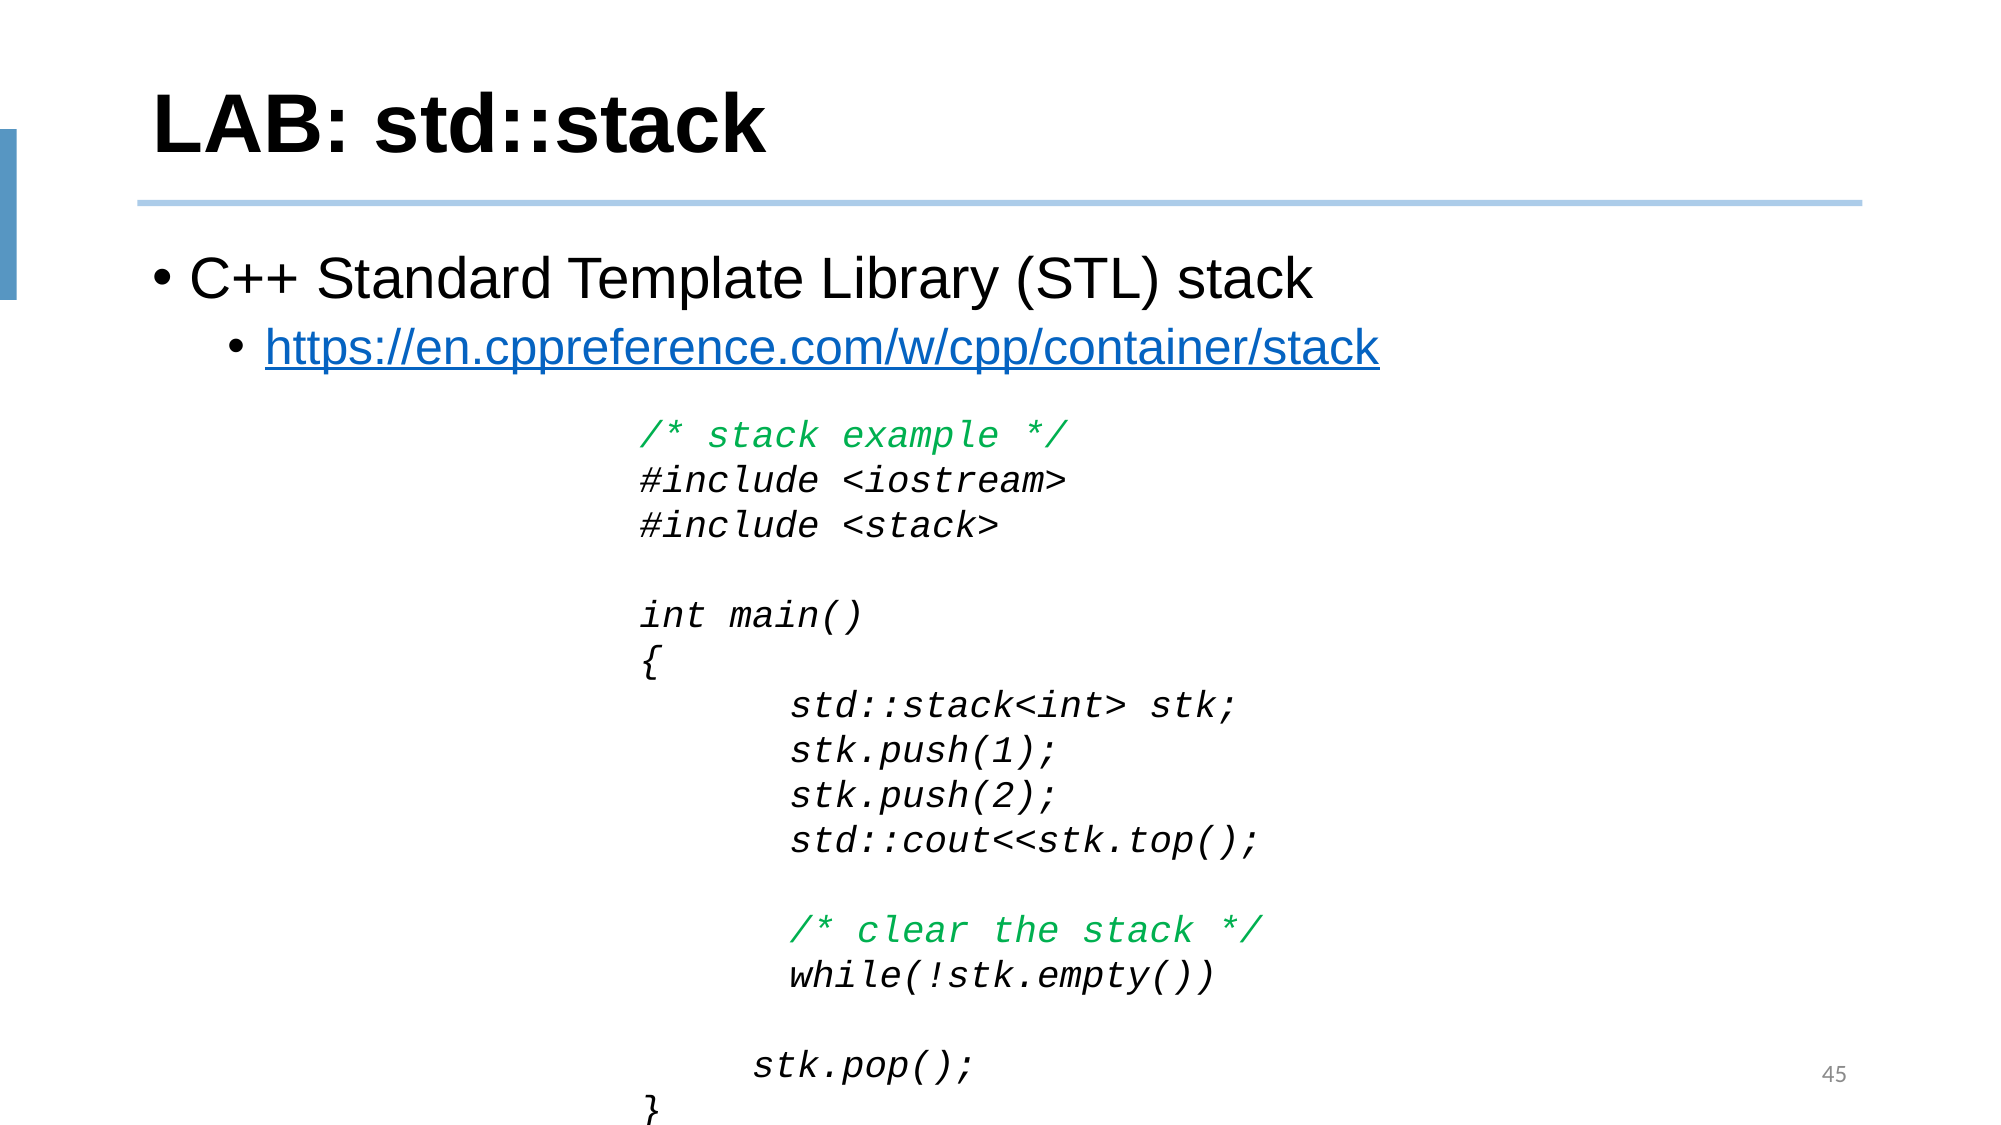

# LAB: std::stack
C++ Standard Template Library (STL) stack
https://en.cppreference.com/w/cpp/container/stack
/* stack example */
#include <iostream>
#include <stack>

int main()
{
	std::stack<int> stk;
	stk.push(1);
	stk.push(2);
	std::cout<<stk.top();

	/* clear the stack */
	while(!stk.empty())
     stk.pop();
}
45